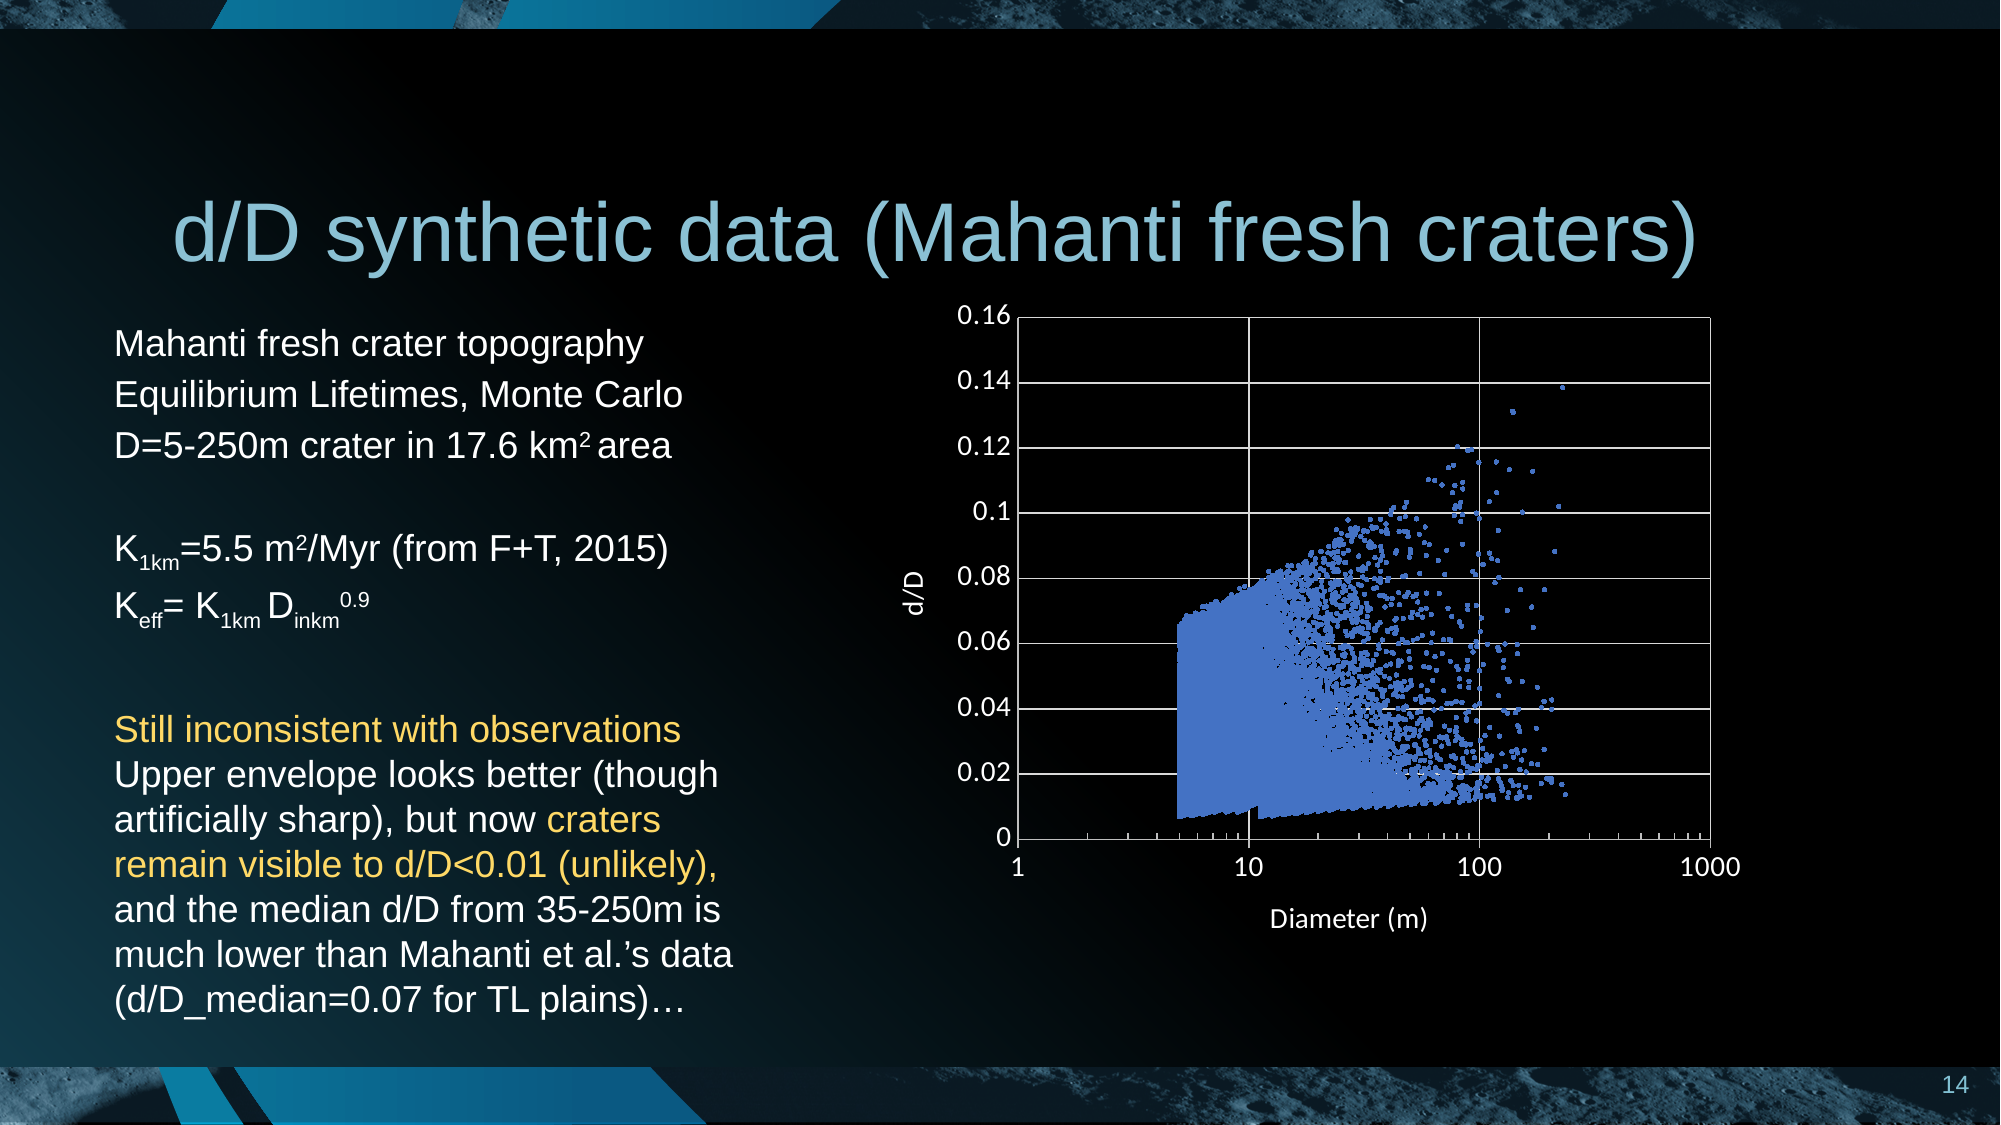

# d/D synthetic data (Mahanti fresh craters)

### Chart

| Category |  |
|---|---|
Mahanti fresh crater topography
Equilibrium Lifetimes, Monte Carlo
D=5-250m crater in 17.6 km2 area

K1km=5.5 m2/Myr (from F+T, 2015)
Keff= K1km Dinkm0.9

Still inconsistent with observations Upper envelope looks better (though artificially sharp), but now craters remain visible to d/D<0.01 (unlikely), and the median d/D from 35-250m is much lower than Mahanti et al.’s data (d/D_median=0.07 for TL plains)…
14